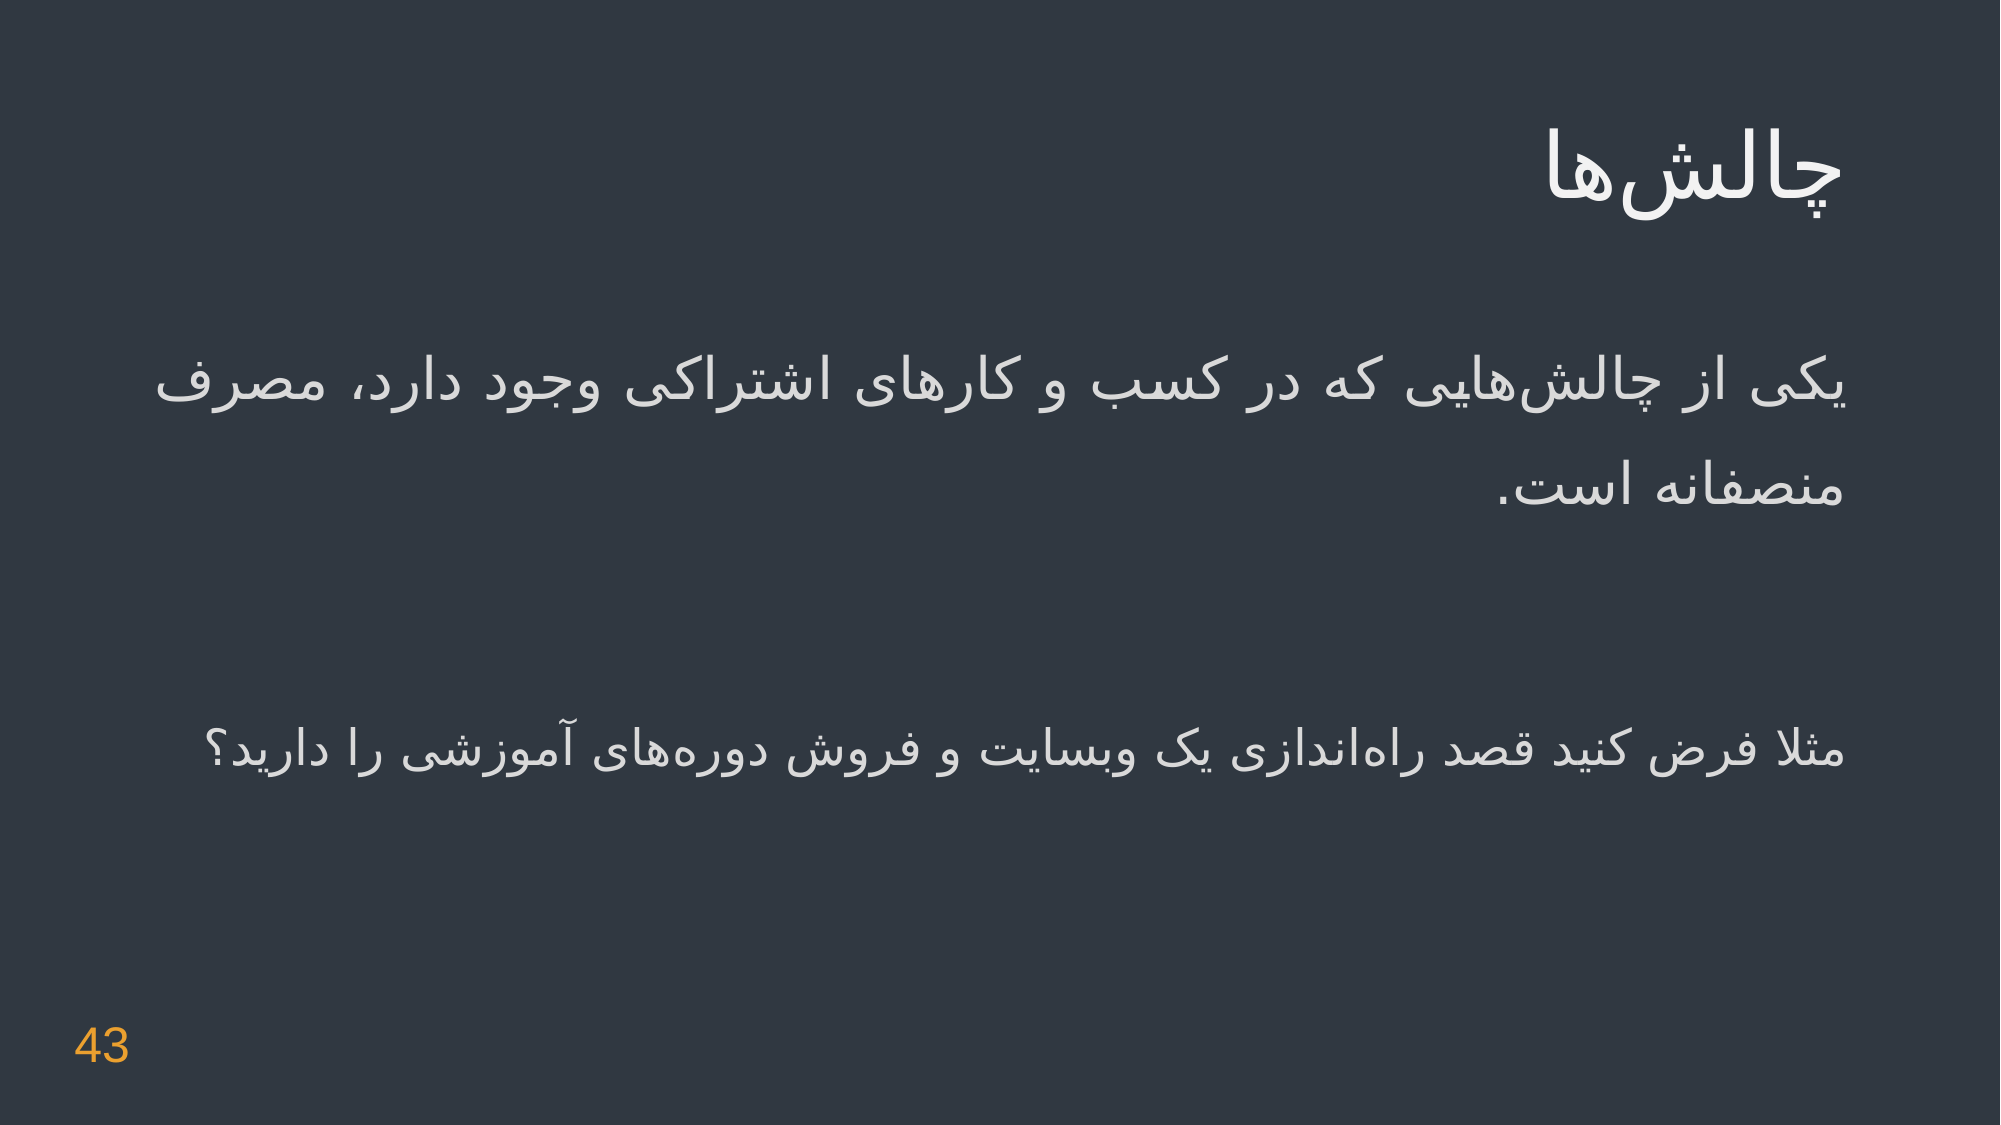

# چالش‌ها
یکی از چالش‌هایی که در کسب و کارهای اشتراکی وجود دارد، مصرف منصفانه است.
مثلا فرض کنید قصد راه‌اندازی یک وبسایت و فروش دوره‌های آموزشی را دارید؟